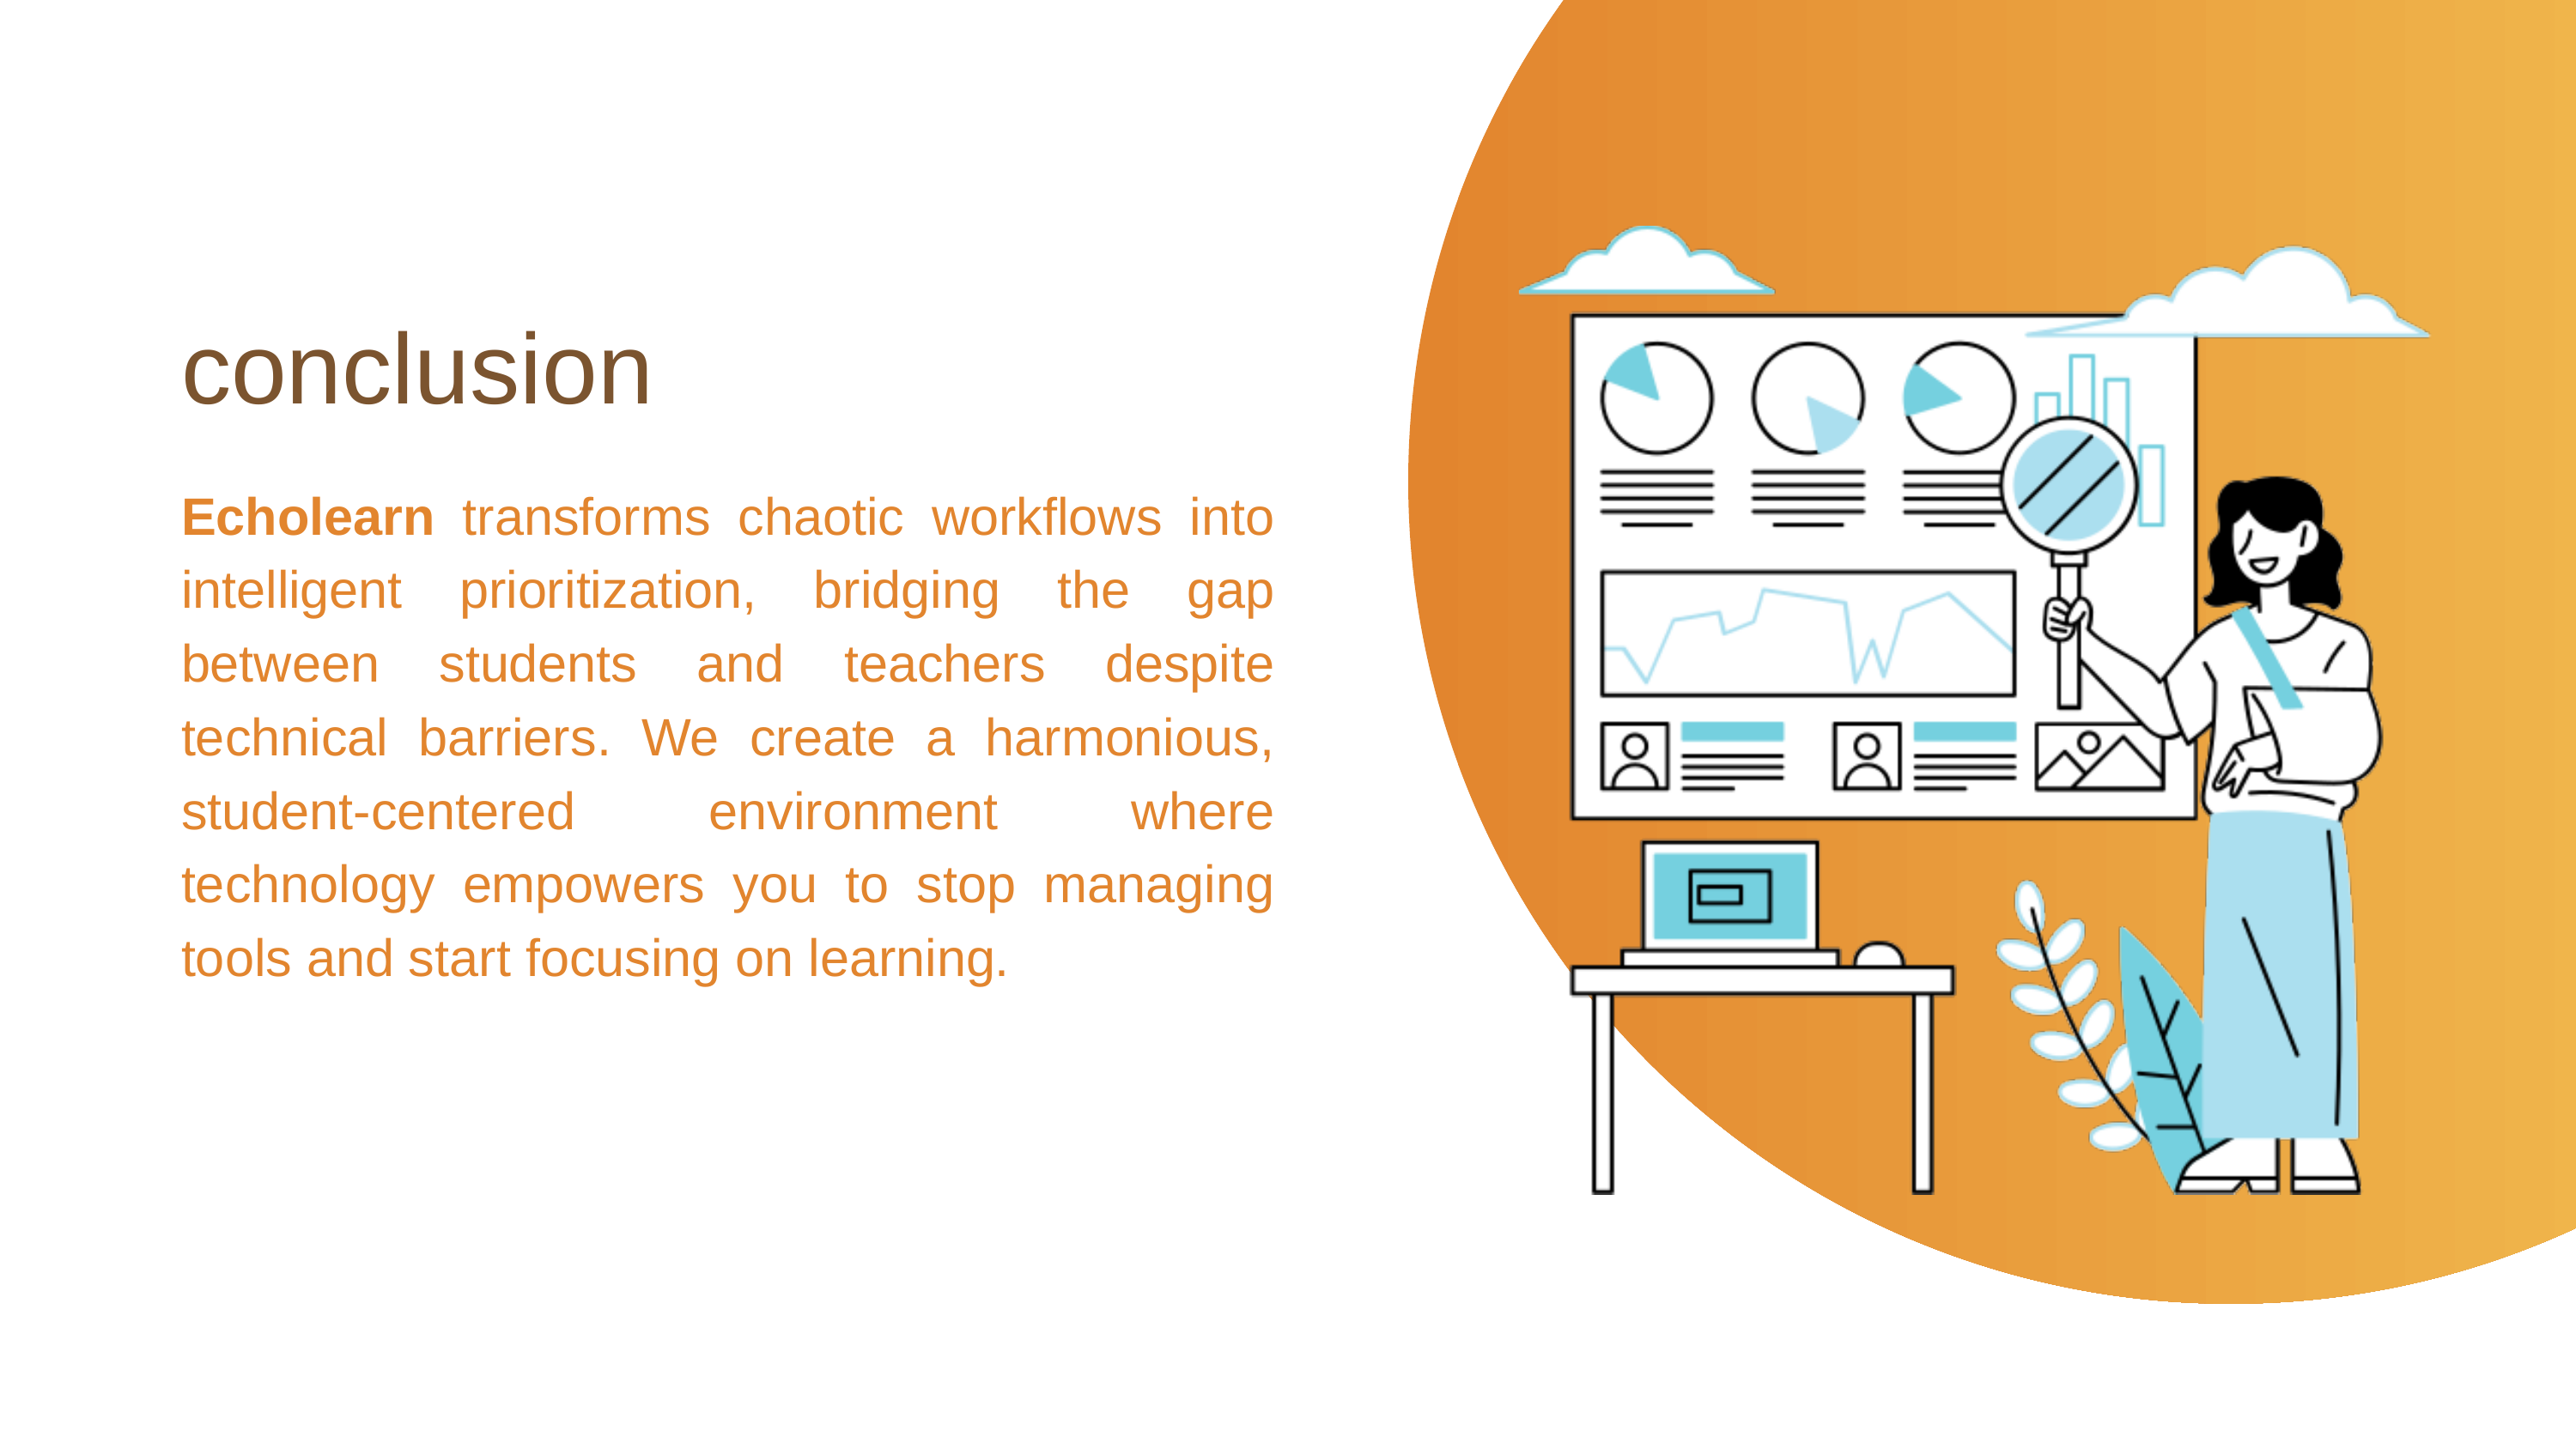

conclusion
Echolearn transforms chaotic workflows into intelligent prioritization, bridging the gap between students and teachers despite technical barriers. We create a harmonious, student-centered environment where technology empowers you to stop managing tools and start focusing on learning.